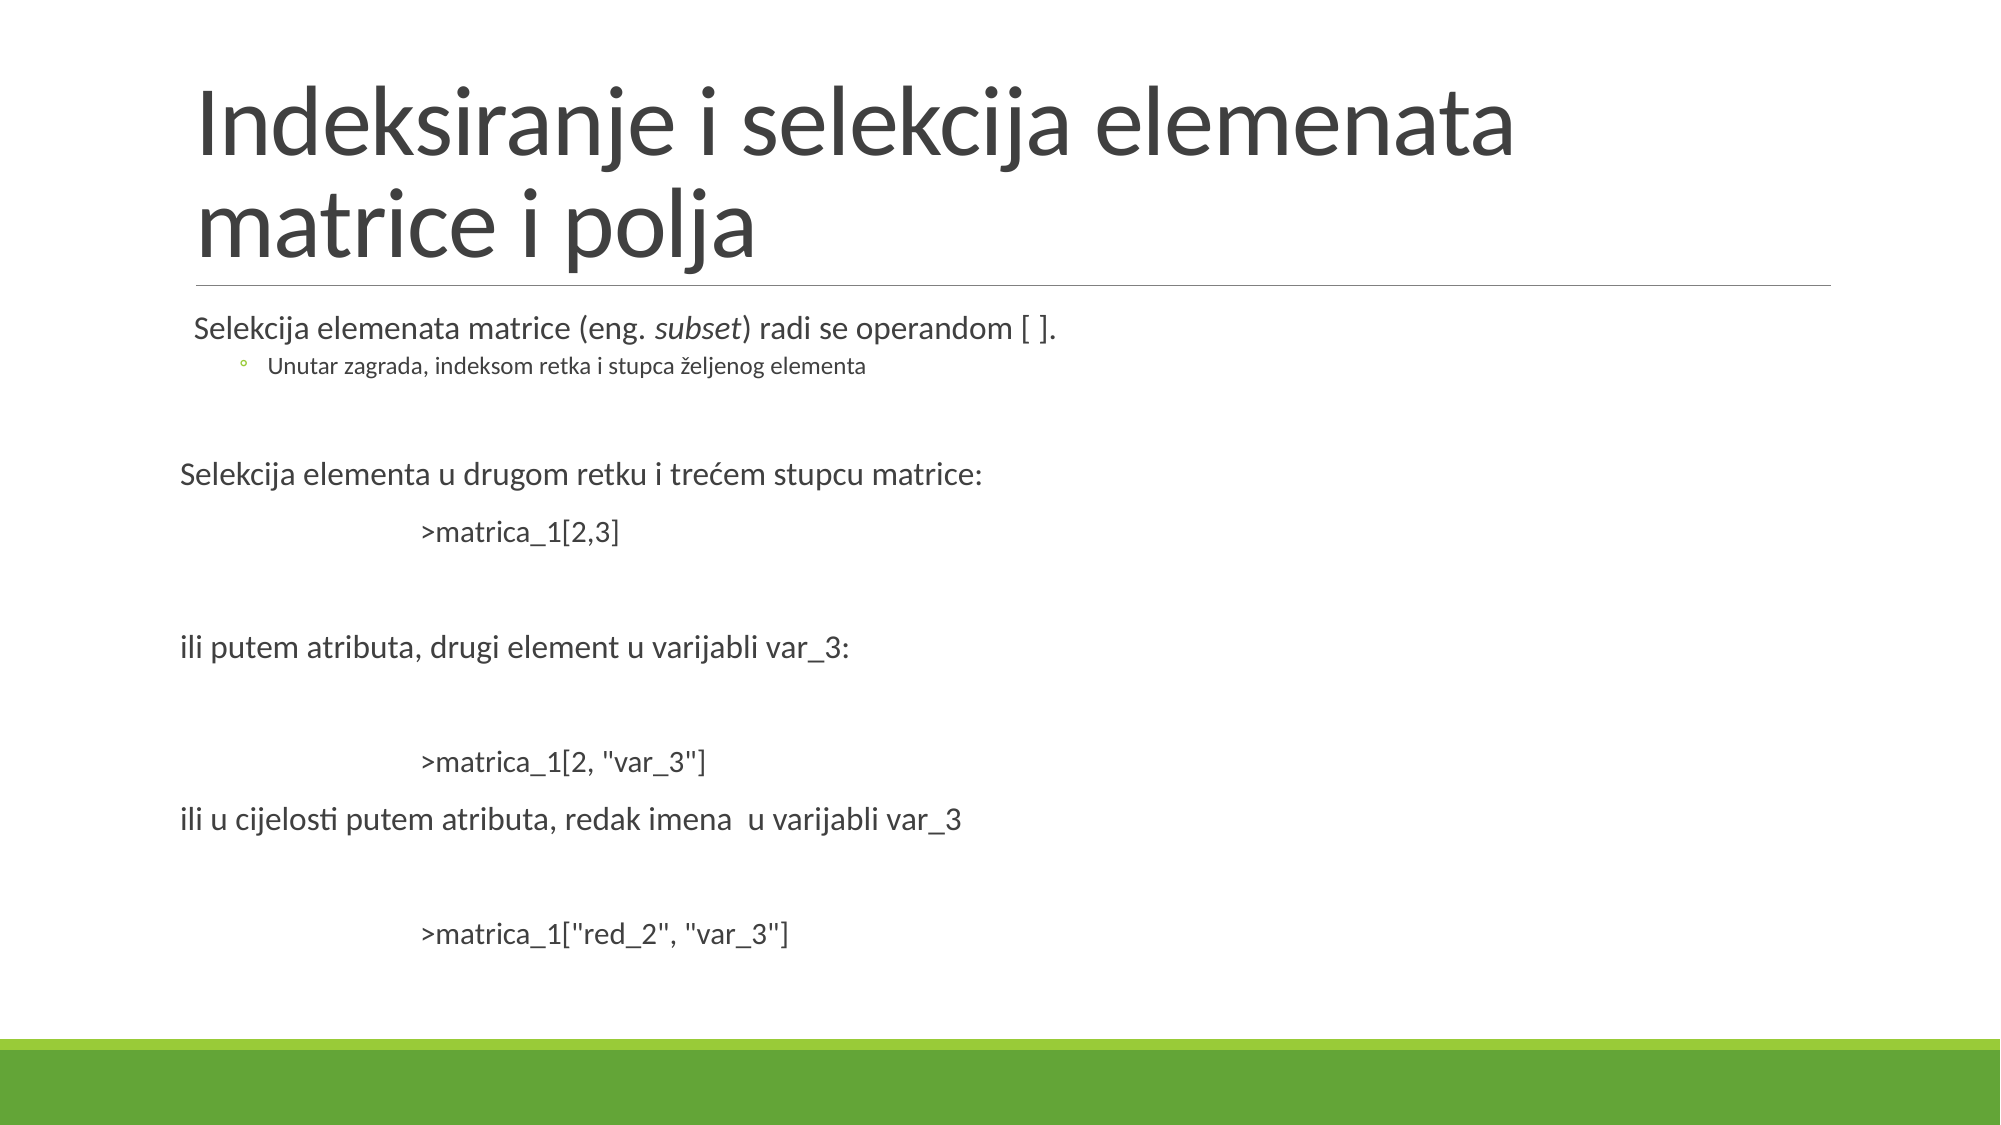

# Indeksiranje i selekcija elemenata matrice i polja
Selekcija elemenata matrice (eng. subset) radi se operandom [ ].
Unutar zagrada, indeksom retka i stupca željenog elementa

Selekcija elementa u drugom retku i trećem stupcu matrice:
		>matrica_1[2,3]

ili putem atributa, drugi element u varijabli var_3:

		>matrica_1[2, "var_3"]
ili u cijelosti putem atributa, redak imena  u varijabli var_3

		>matrica_1["red_2", "var_3"]